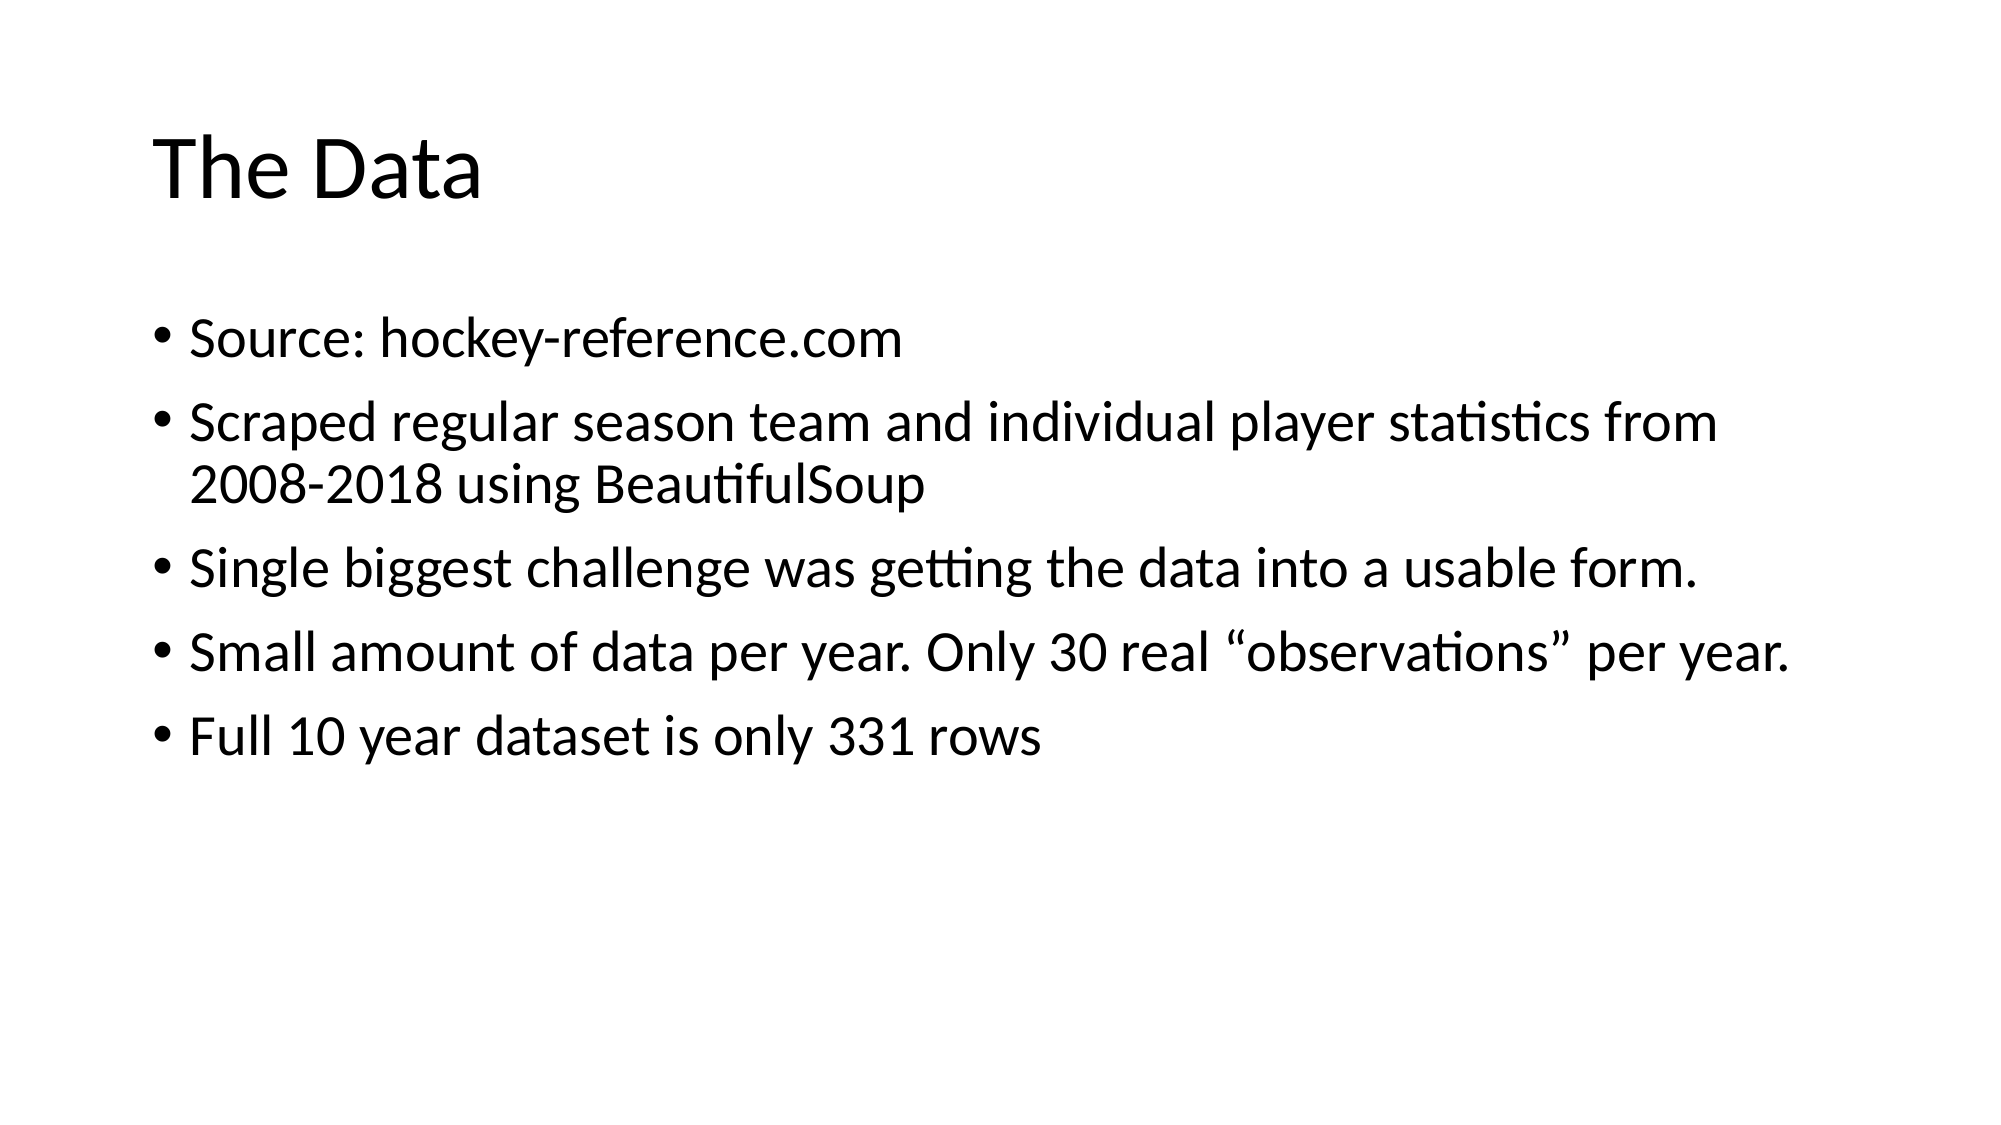

# The Data
Source: hockey-reference.com
Scraped regular season team and individual player statistics from 2008-2018 using BeautifulSoup
Single biggest challenge was getting the data into a usable form.
Small amount of data per year. Only 30 real “observations” per year.
Full 10 year dataset is only 331 rows